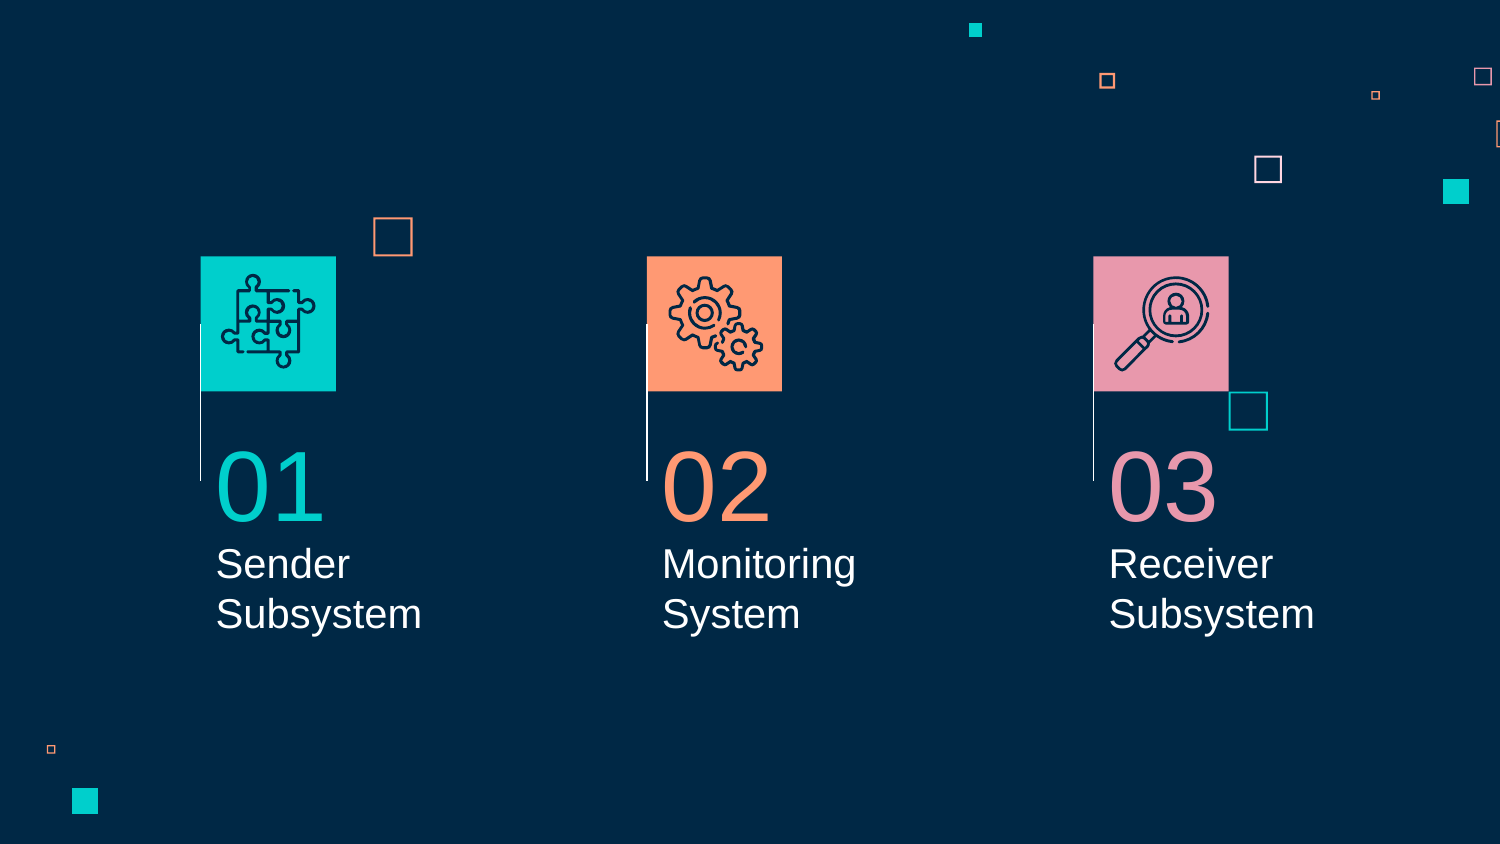

01
02
03
# Sender Subsystem
Monitoring System
Receiver Subsystem